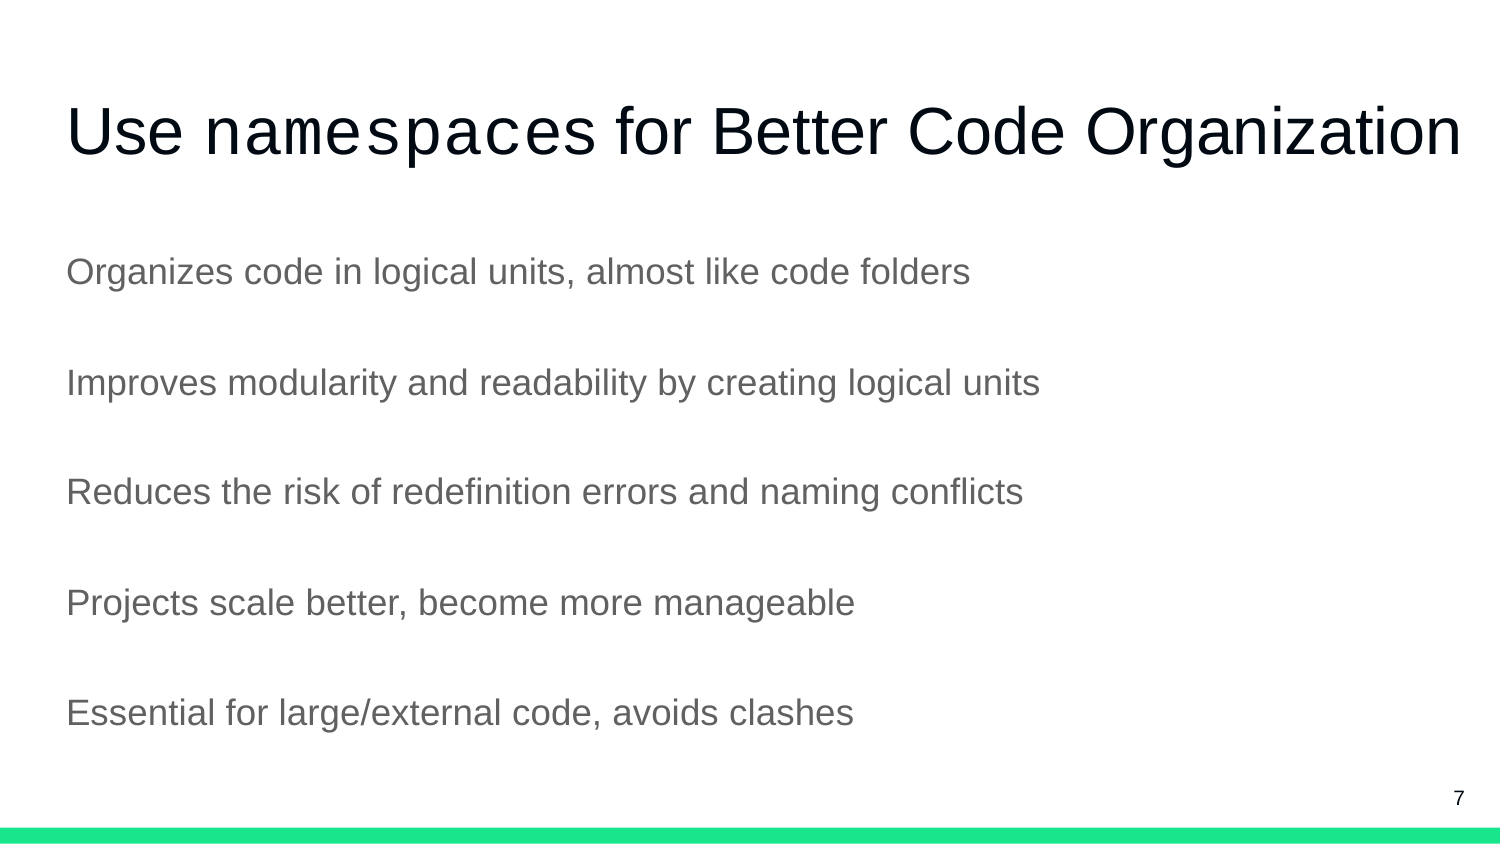

# Use namespaces for Better Code Organization
Organizes code in logical units, almost like code folders
Improves modularity and readability by creating logical units
Reduces the risk of redefinition errors and naming conflicts
Projects scale better, become more manageable
Essential for large/external code, avoids clashes

7